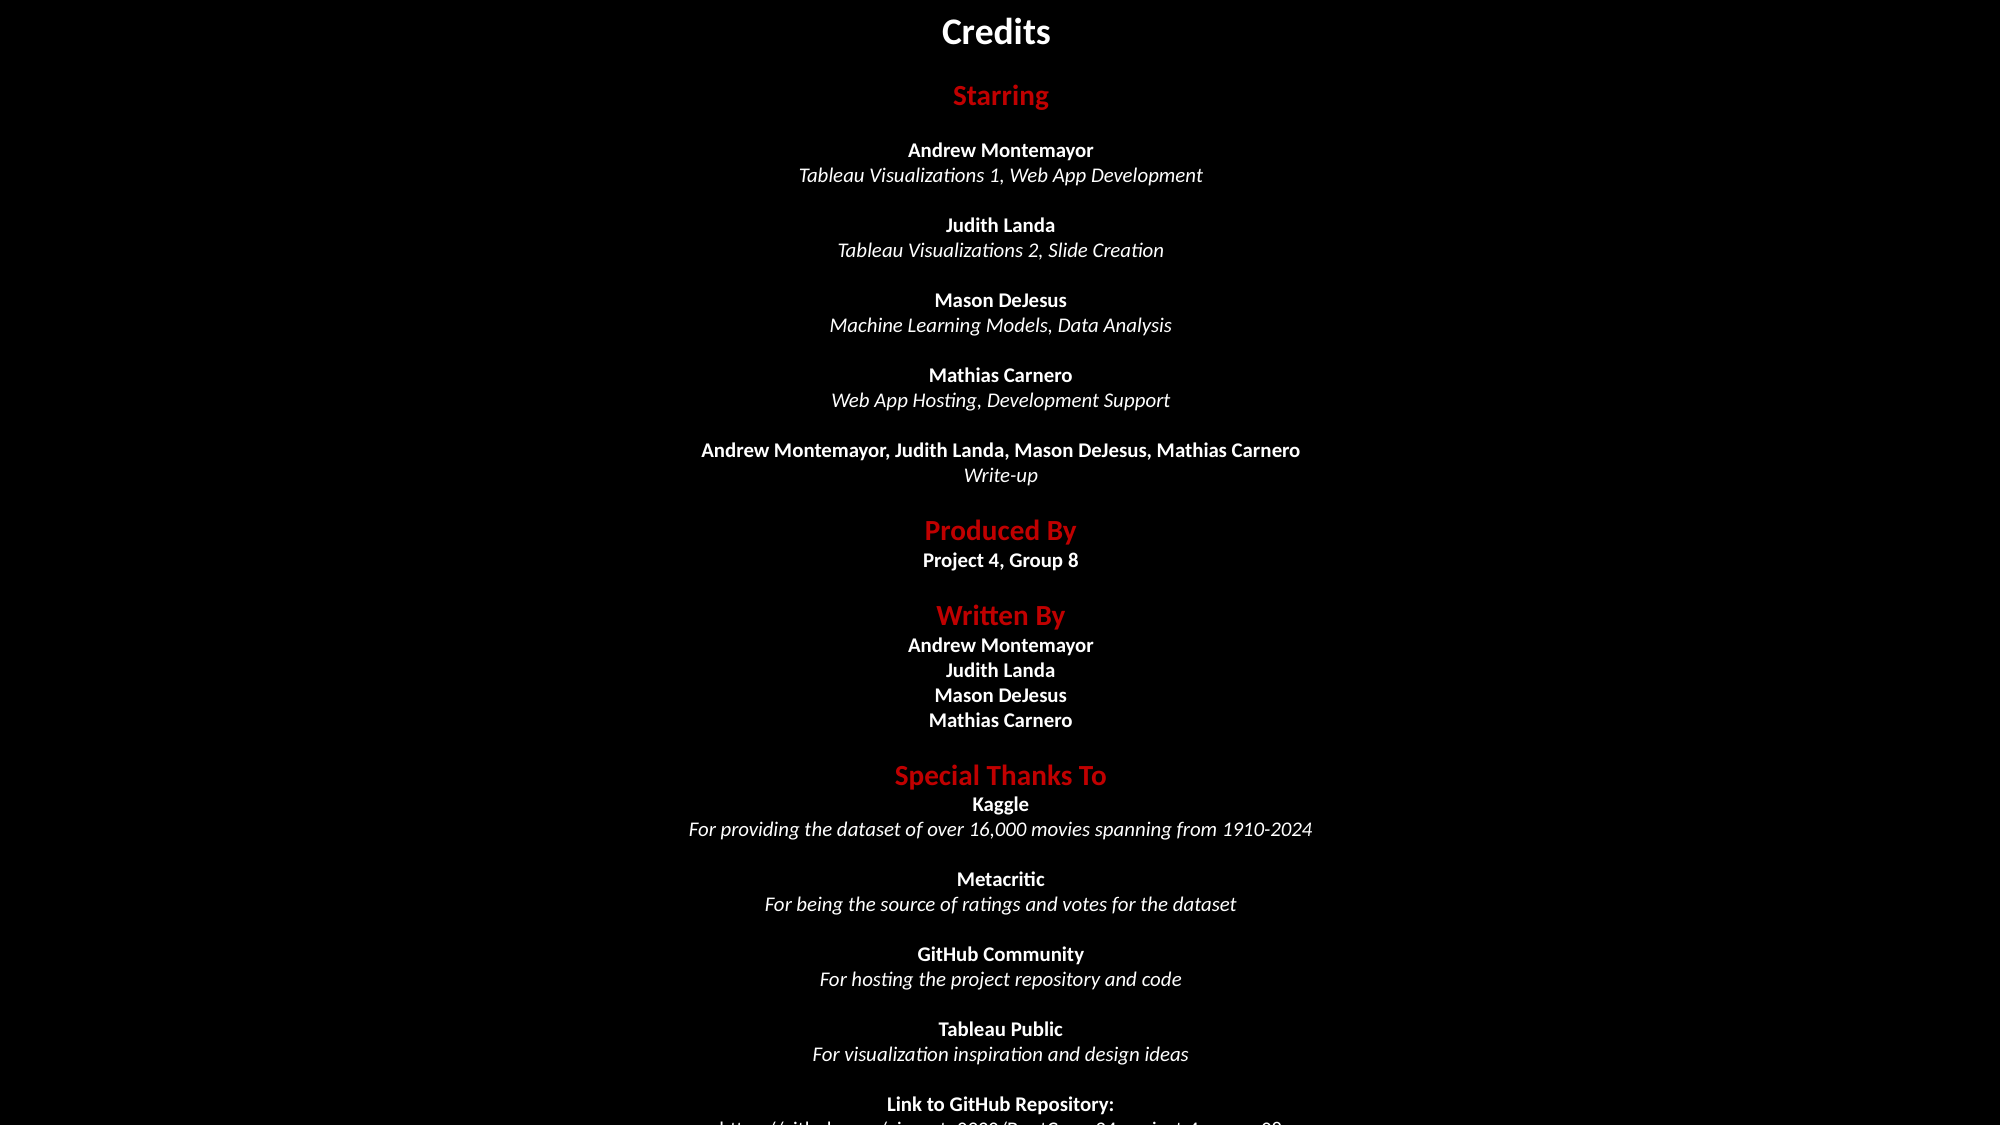

Credits

Starring

Andrew Montemayor
Tableau Visualizations 1, Web App Development

Judith Landa
Tableau Visualizations 2, Slide Creation

Mason DeJesus
Machine Learning Models, Data Analysis

Mathias Carnero
Web App Hosting, Development Support

Andrew Montemayor, Judith Landa, Mason DeJesus, Mathias Carnero
Write-up

Produced By
Project 4, Group 8

Written By
Andrew Montemayor
Judith Landa
Mason DeJesus
Mathias Carnero

Special Thanks To
Kaggle
For providing the dataset of over 16,000 movies spanning from 1910-2024

Metacritic
For being the source of ratings and votes for the dataset

GitHub Community
For hosting the project repository and code

Tableau Public
For visualization inspiration and design ideas

Link to GitHub Repository:
https://github.com/ajmonte0920/BootCamp24-project-4-group-08

Inspiration:
https://public.tableau.com/app/profile/angela.drucioc/viz/TimeSeriesAnalyse/Tableaudebord2
https://public.tableau.com/app/profile/ryansoares/viz/TrendsinTVShowGenres/TrendsinTVShowGenres
https://public.tableau.com/app/profile/jules.claeys/viz/VancouverCanucksSeasonRecapSportsVizSunday/TeamDashboard
Color Theme:
https://coolors.co/palette/353535-3c6e71-ffffff-d9d9d9-284b63
https://coolors.co/palette/0466c8-0353a4-023e7d-002855-001845-001233-33415c-5c677d-7d8597-979dac
https://coolors.co/palette/000000-14213d-fca311-e5e5e5-ffffff
https://coolors.co/palette/0d1321-1d2d44-3e5c76-748cab-f0ebd8

The End